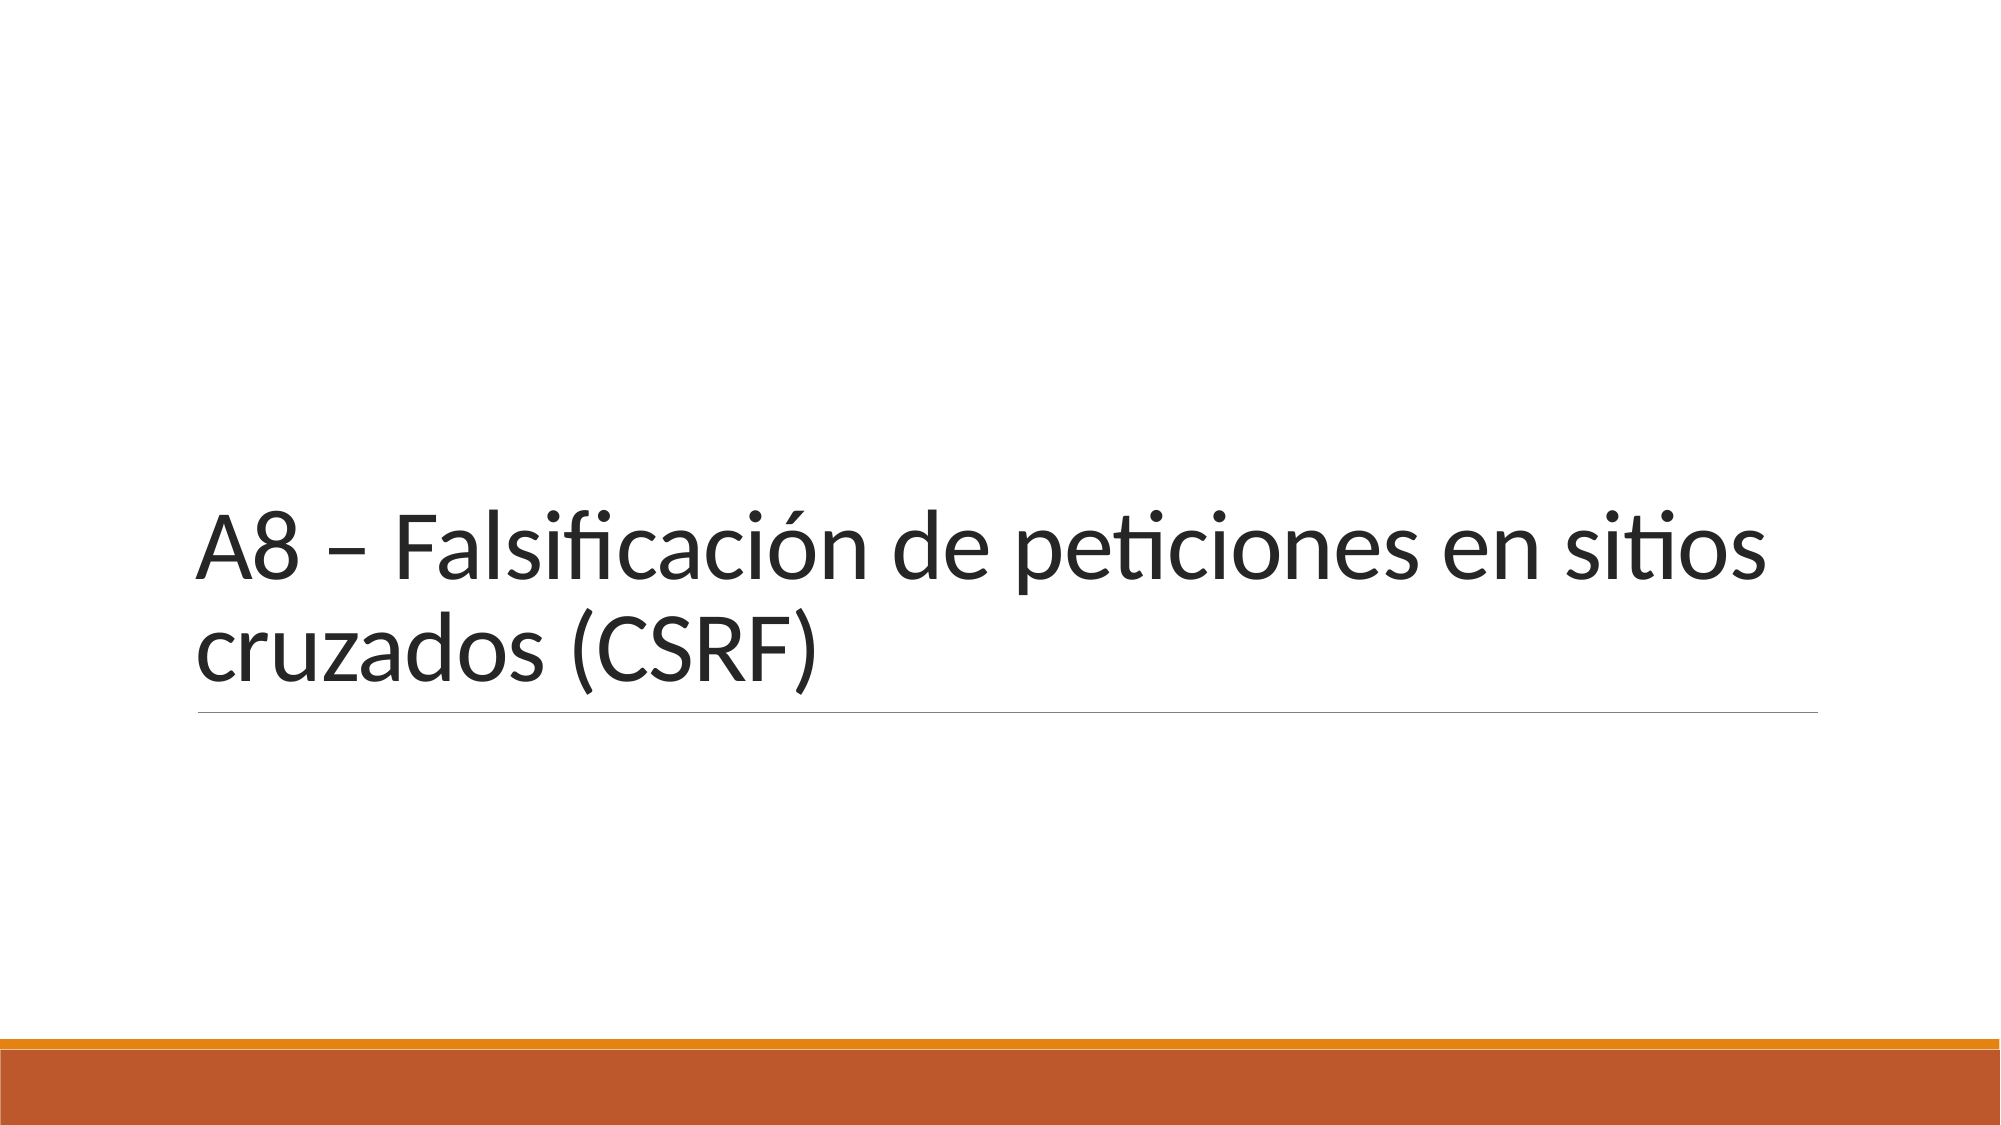

# A8 – Falsificación de peticiones en sitios cruzados (CSRF)